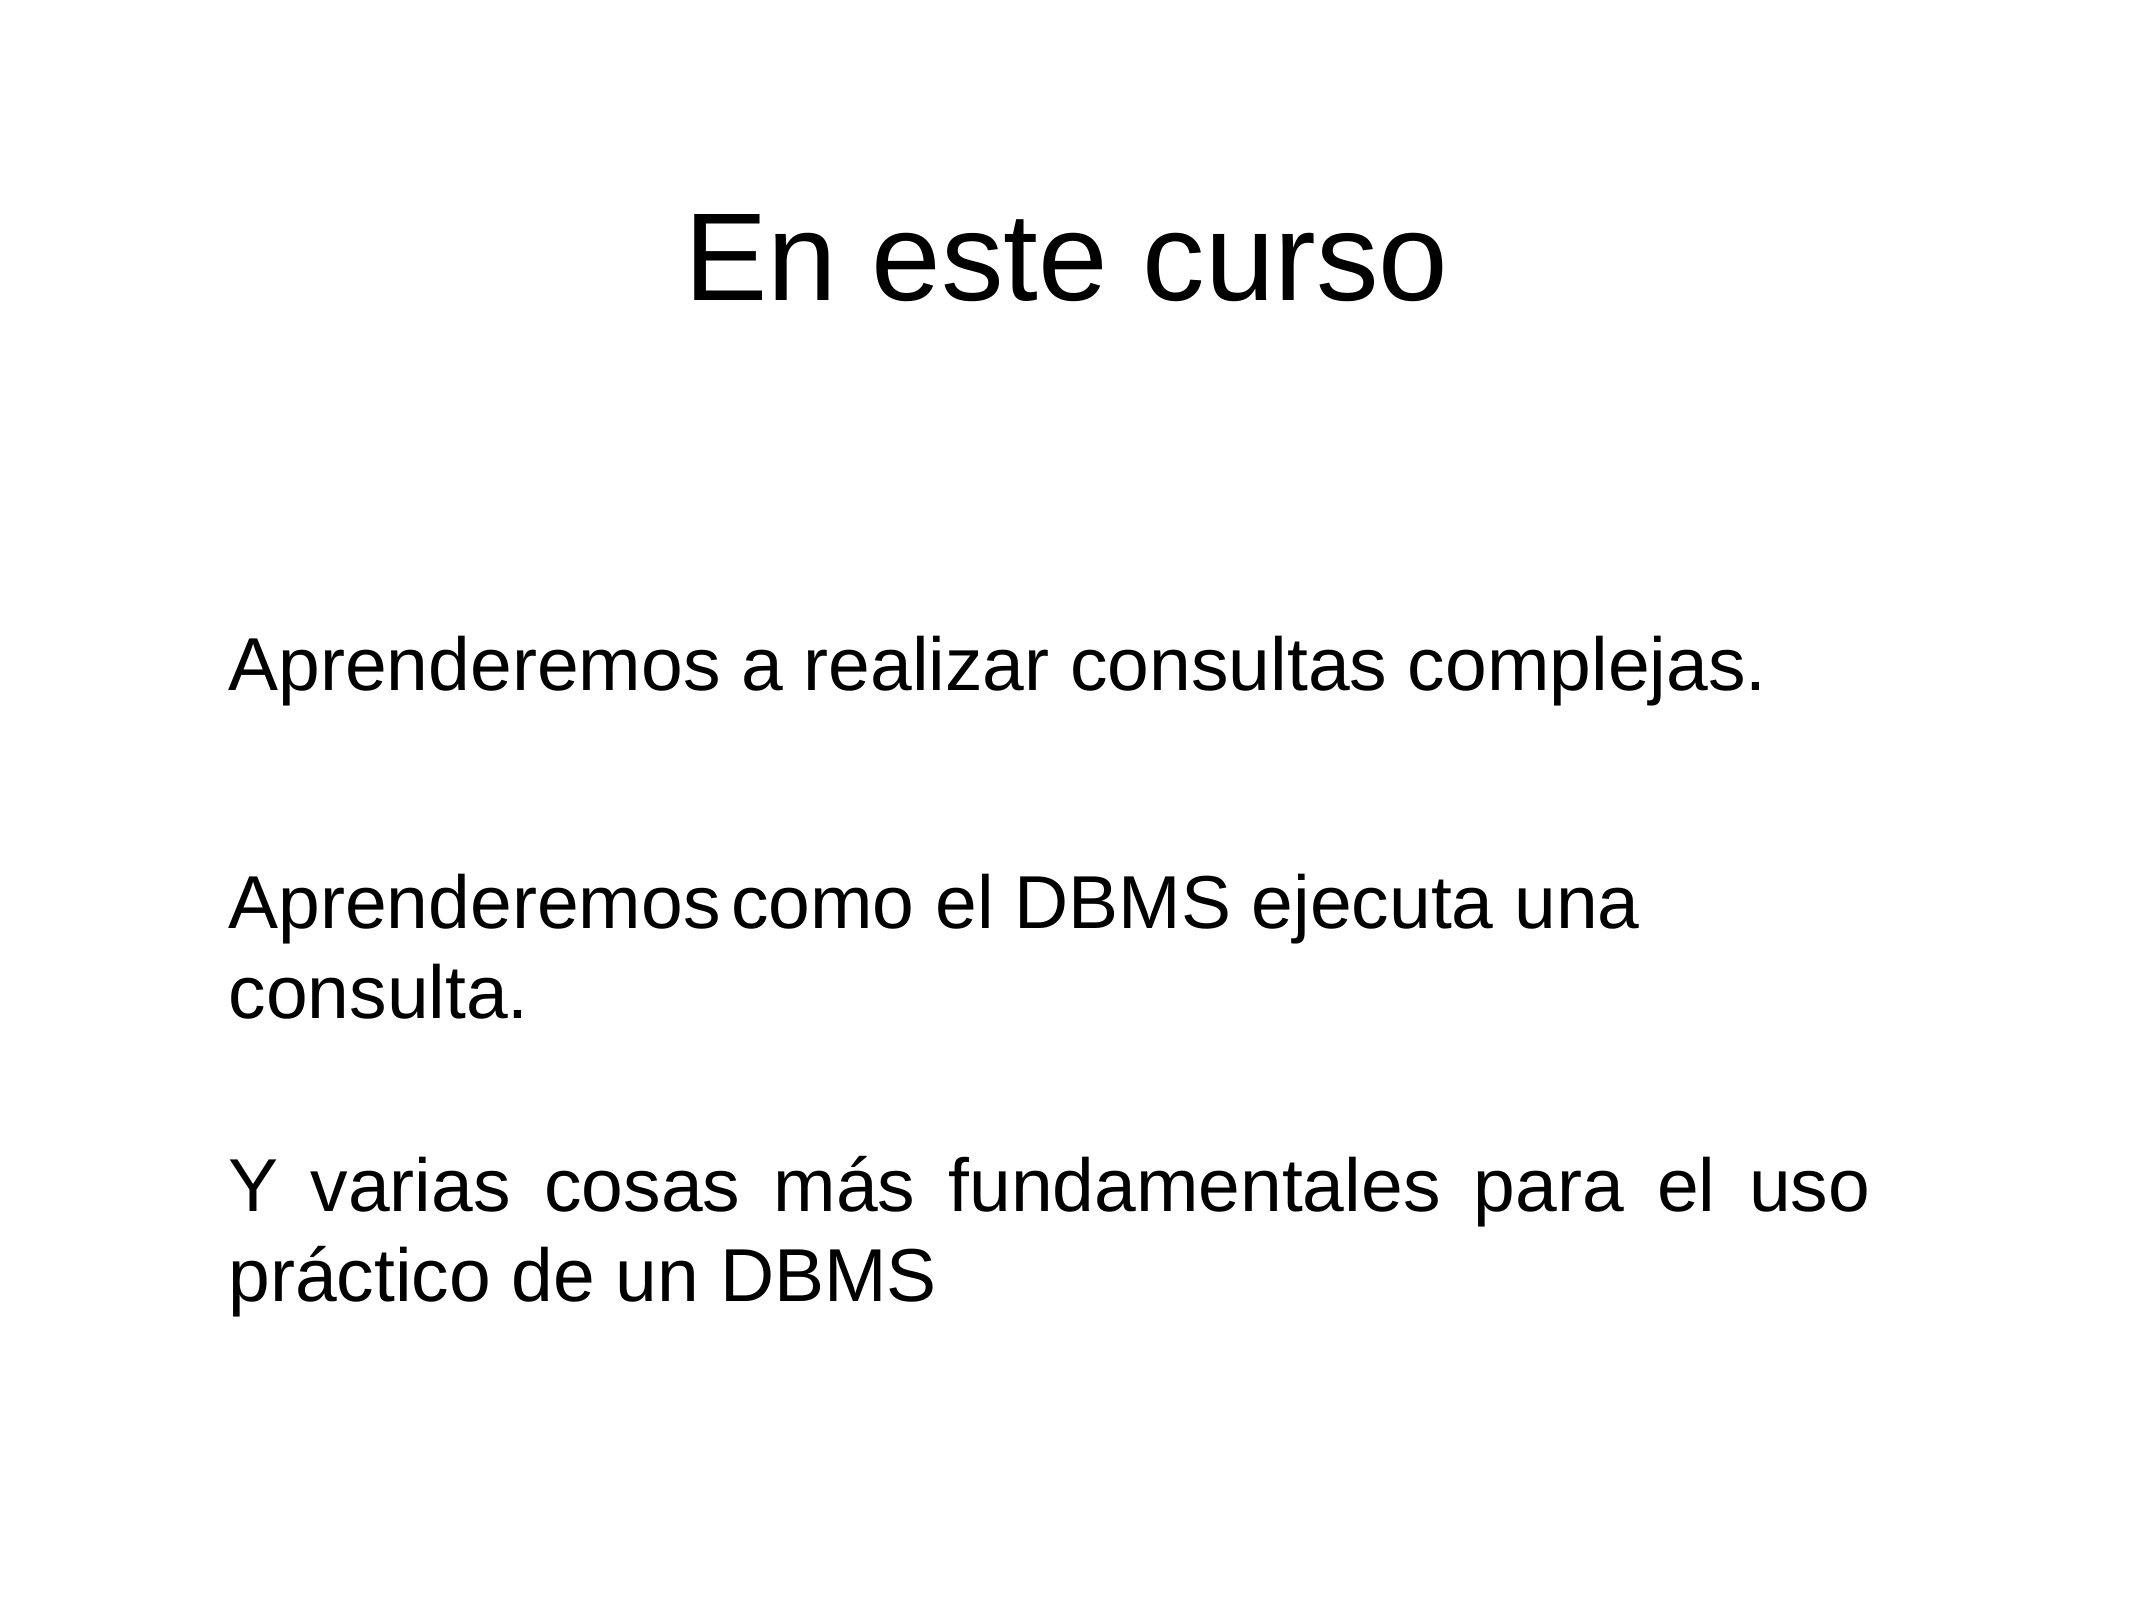

En este curso
Aprenderemos a realizar consultas complejas.
Aprenderemos como el DBMS ejecuta una consulta.
Y varias cosas más fundamentales para el uso  práctico de un DBMS